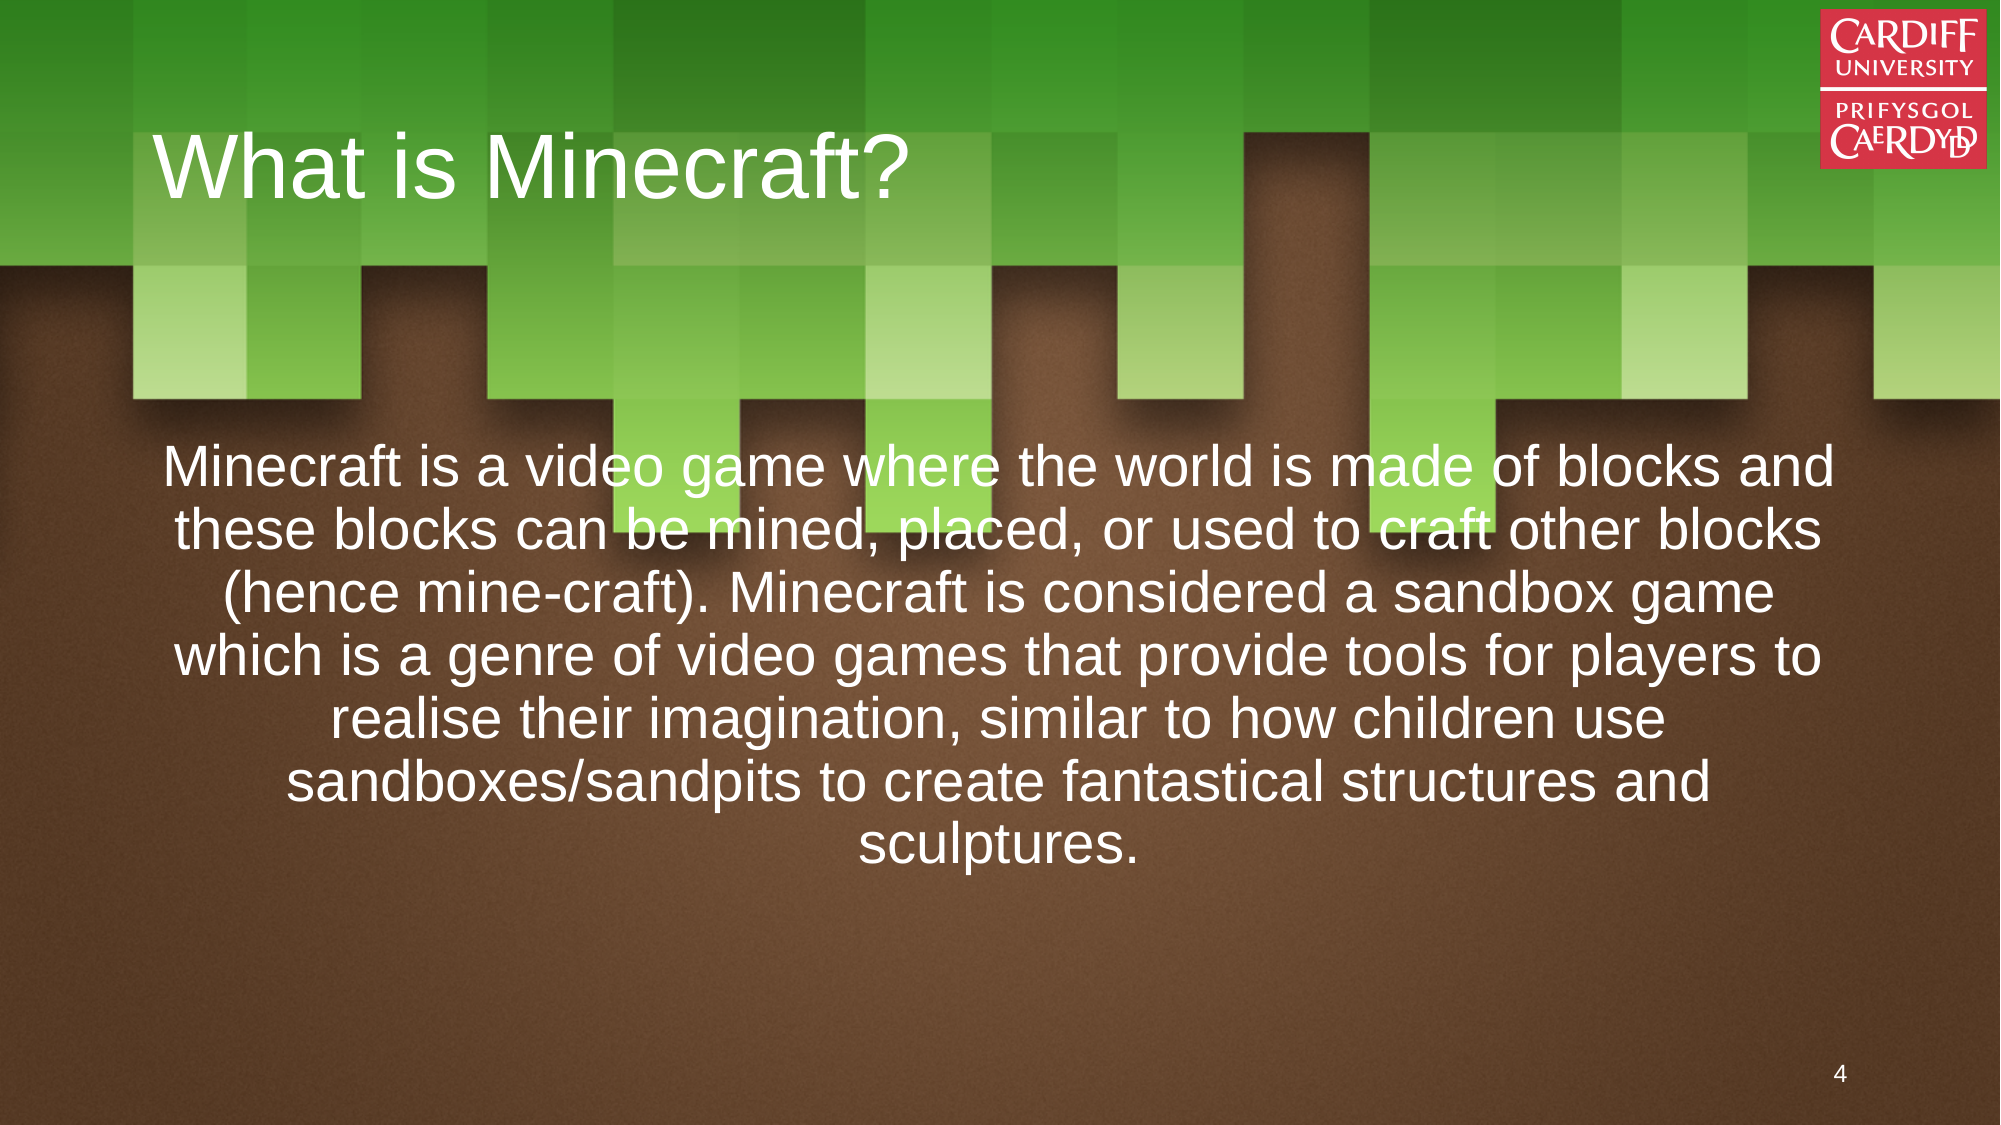

# What is Minecraft?
Minecraft is a video game where the world is made of blocks and these blocks can be mined, placed, or used to craft other blocks (hence mine-craft). Minecraft is considered a sandbox game which is a genre of video games that provide tools for players to realise their imagination, similar to how children use sandboxes/sandpits to create fantastical structures and sculptures.
4